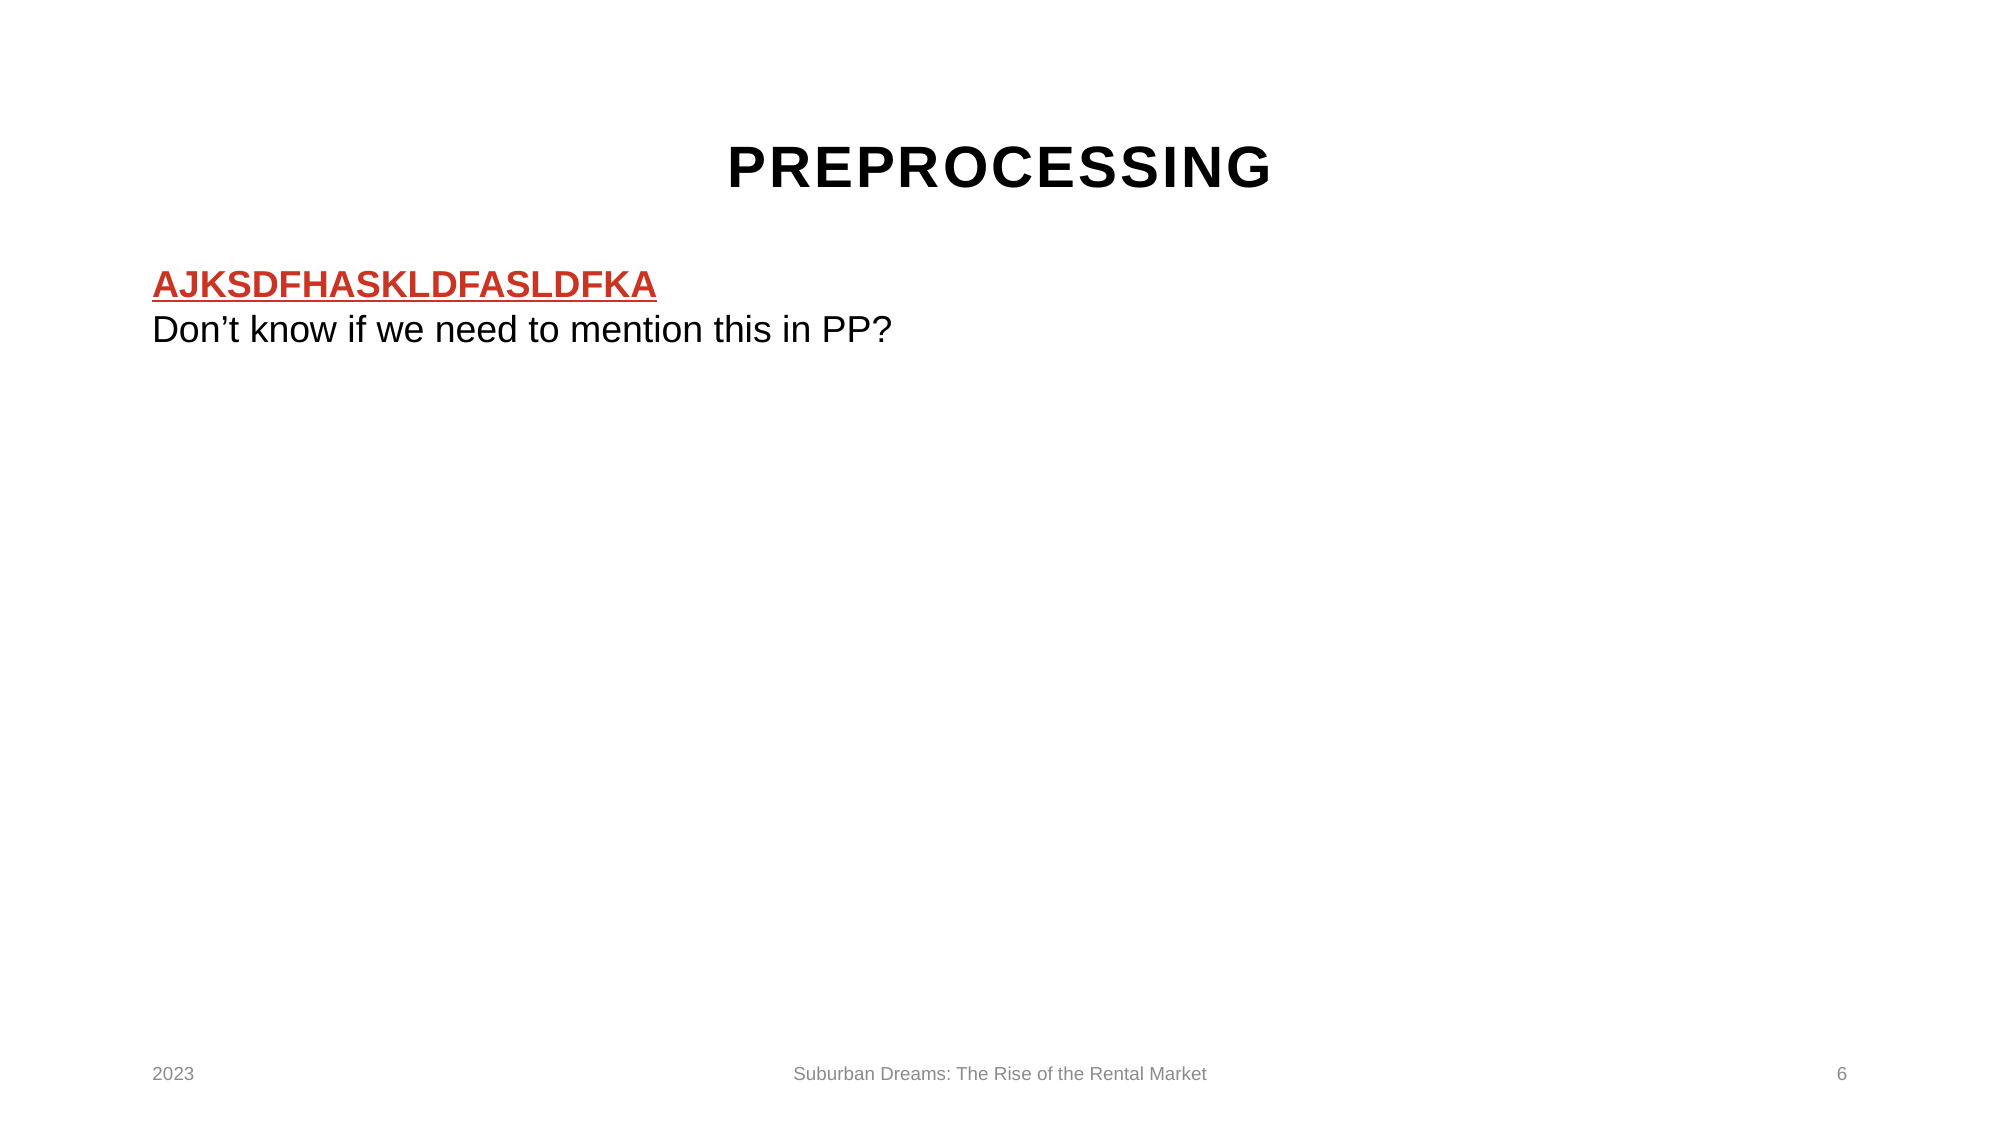

# PREPROCESSING
AJKSDFHASKLDFASLDFKA
Don’t know if we need to mention this in PP?
2023
Suburban Dreams: The Rise of the Rental Market
6